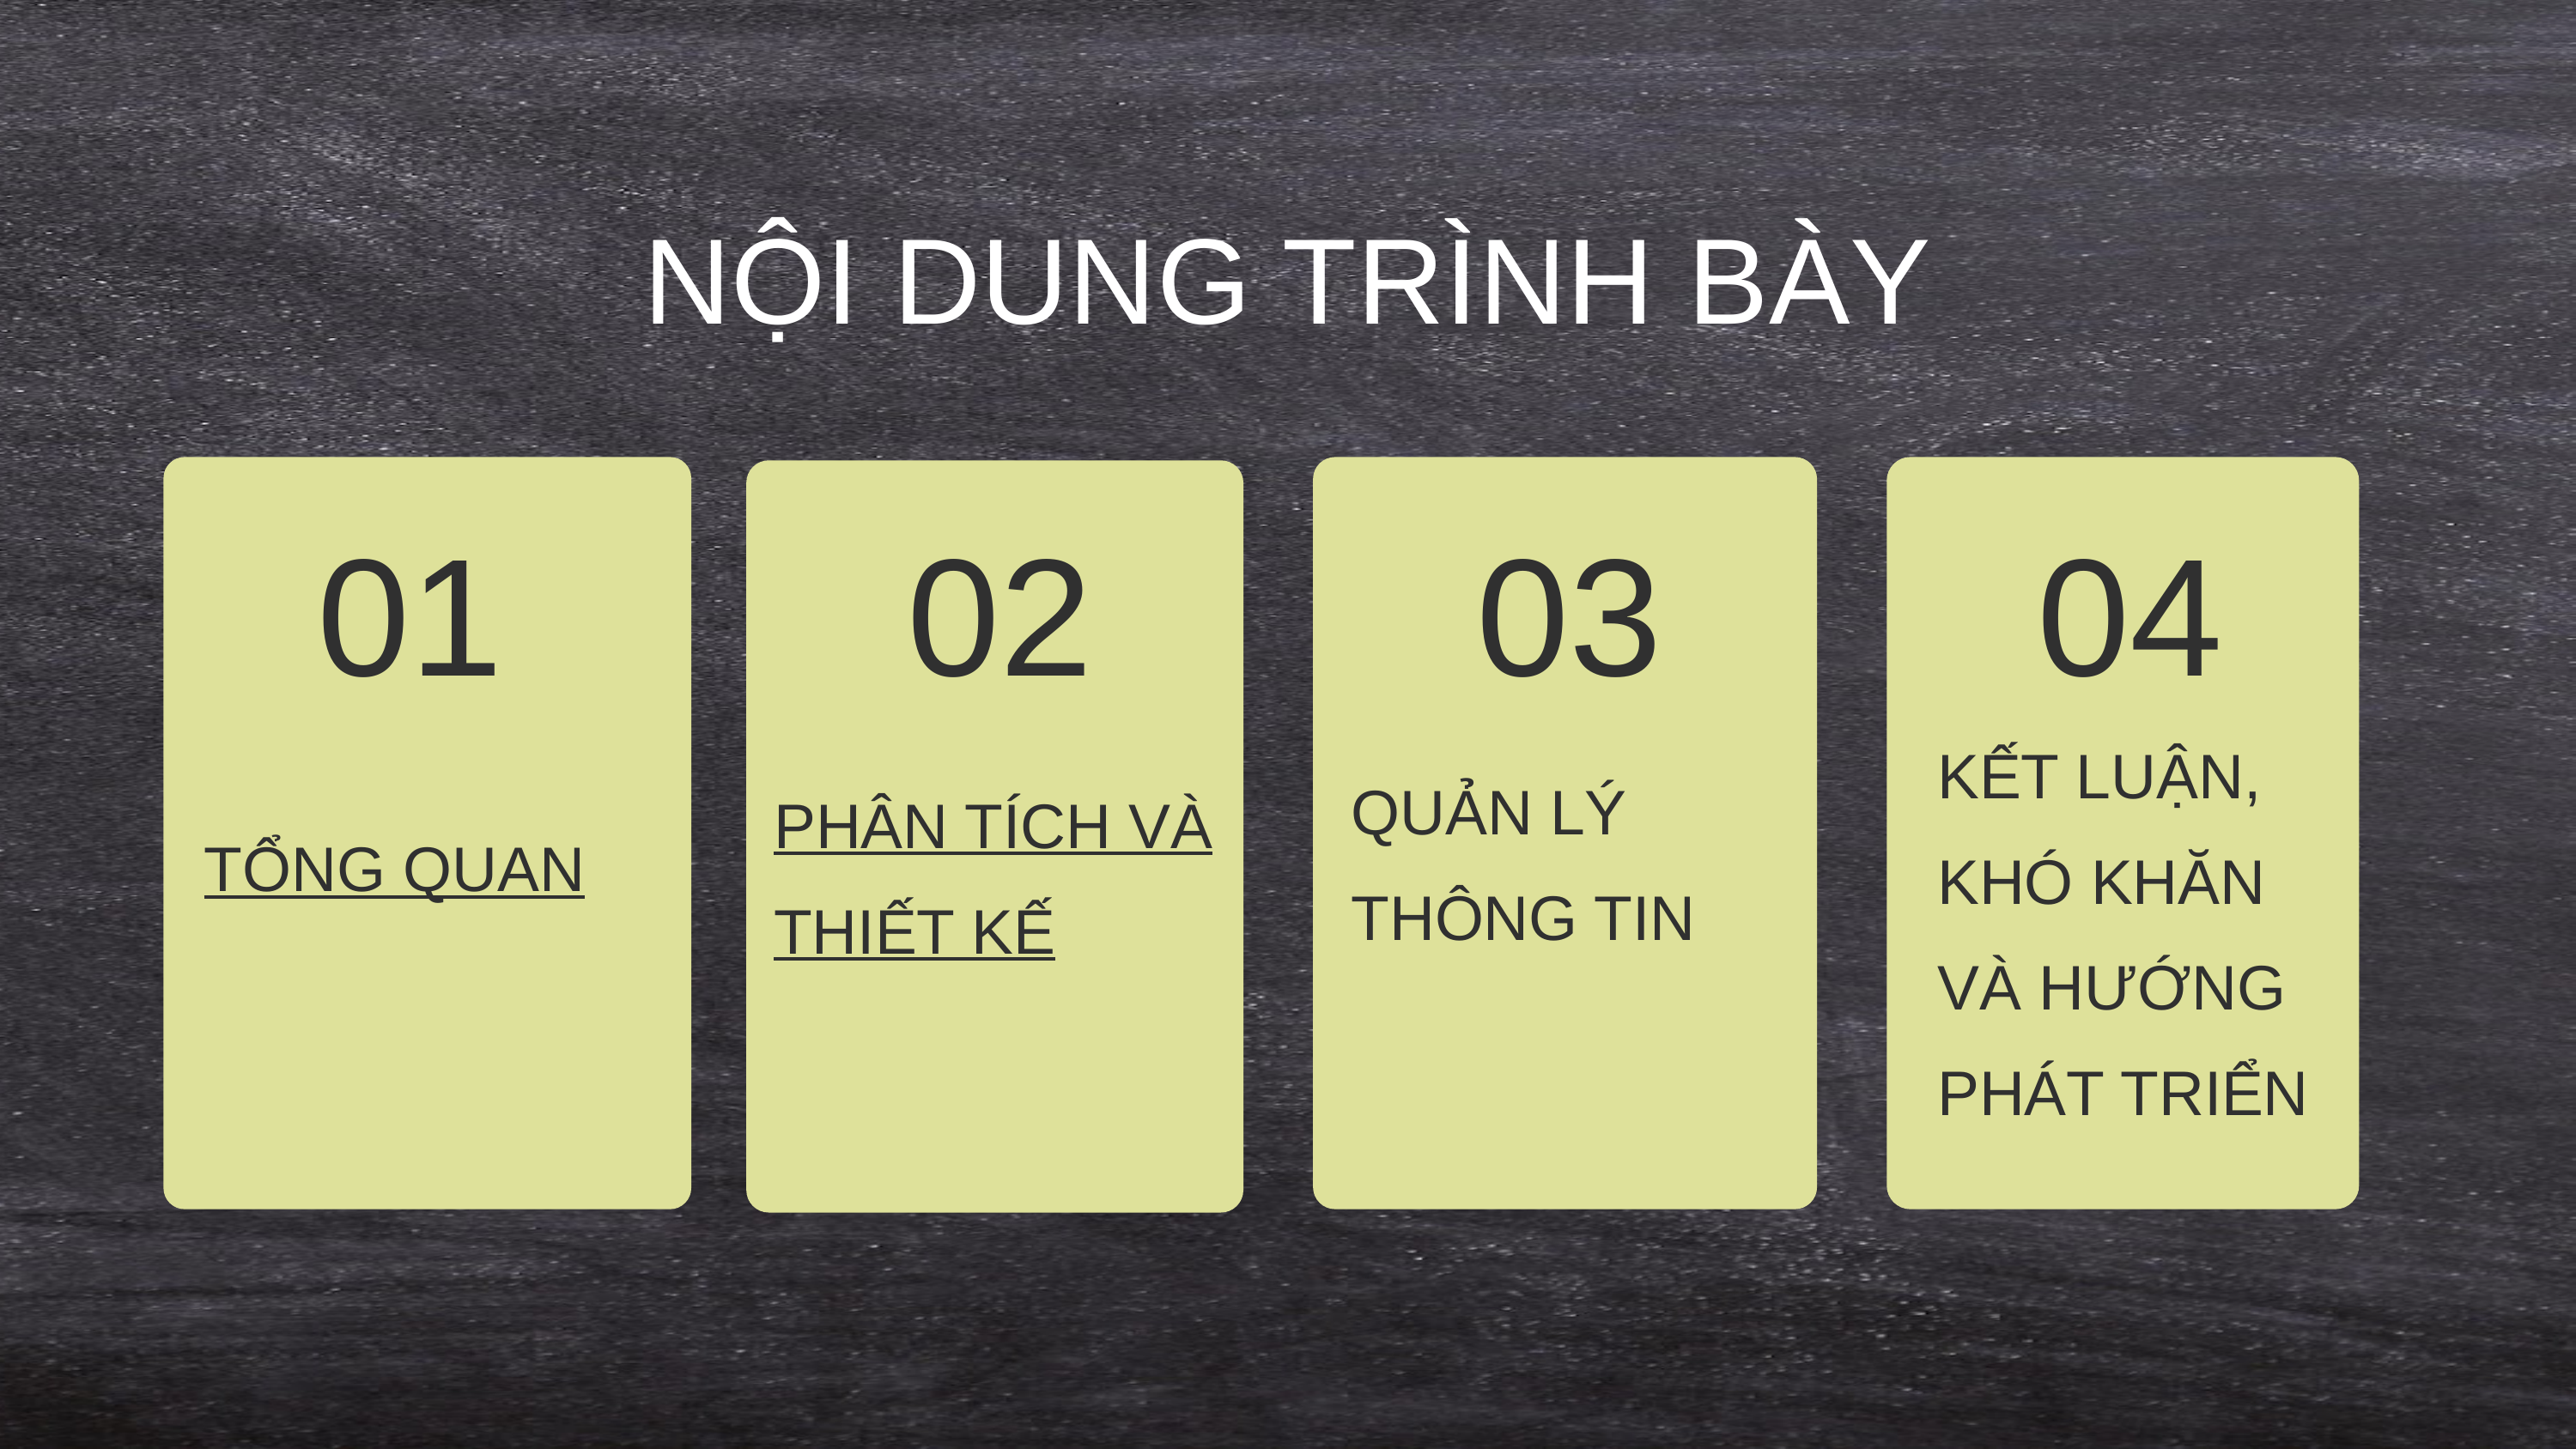

NỘI DUNG TRÌNH BÀY

01
02
03
04
KẾT LUẬN,
KHÓ KHĂN VÀ HƯỚNG PHÁT TRIỂN
QUẢN LÝ
THÔNG TIN
PHÂN TÍCH VÀ
THIẾT KẾ
TỔNG QUAN